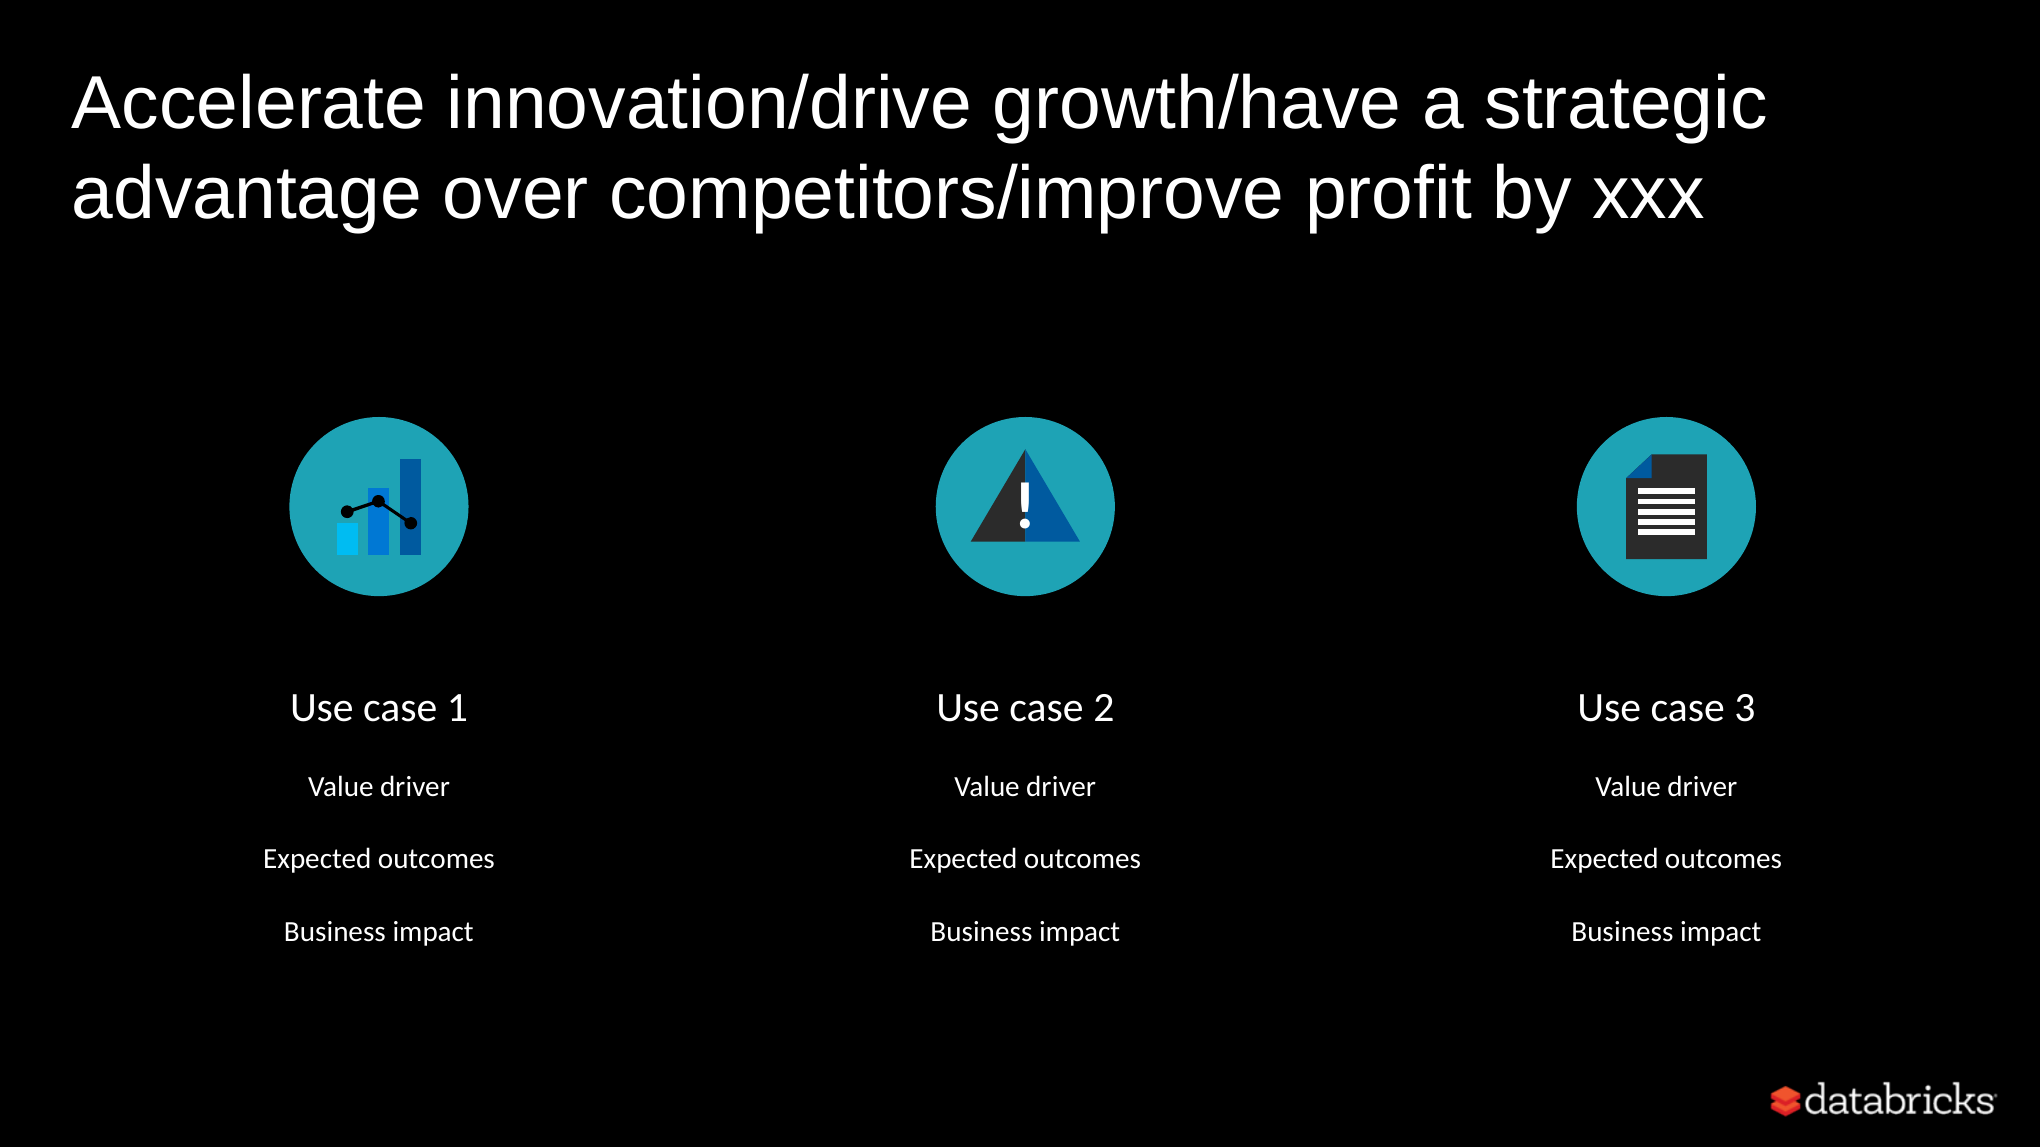

# Accelerate innovation/drive growth/have a strategic advantage over competitors/improve profit by xxx

!

Use case 1
Use case 2
Use case 3
Value driver
Expected outcomes
Business impact
Value driver
Expected outcomes
Business impact
Value driver
Expected outcomes
Business impact